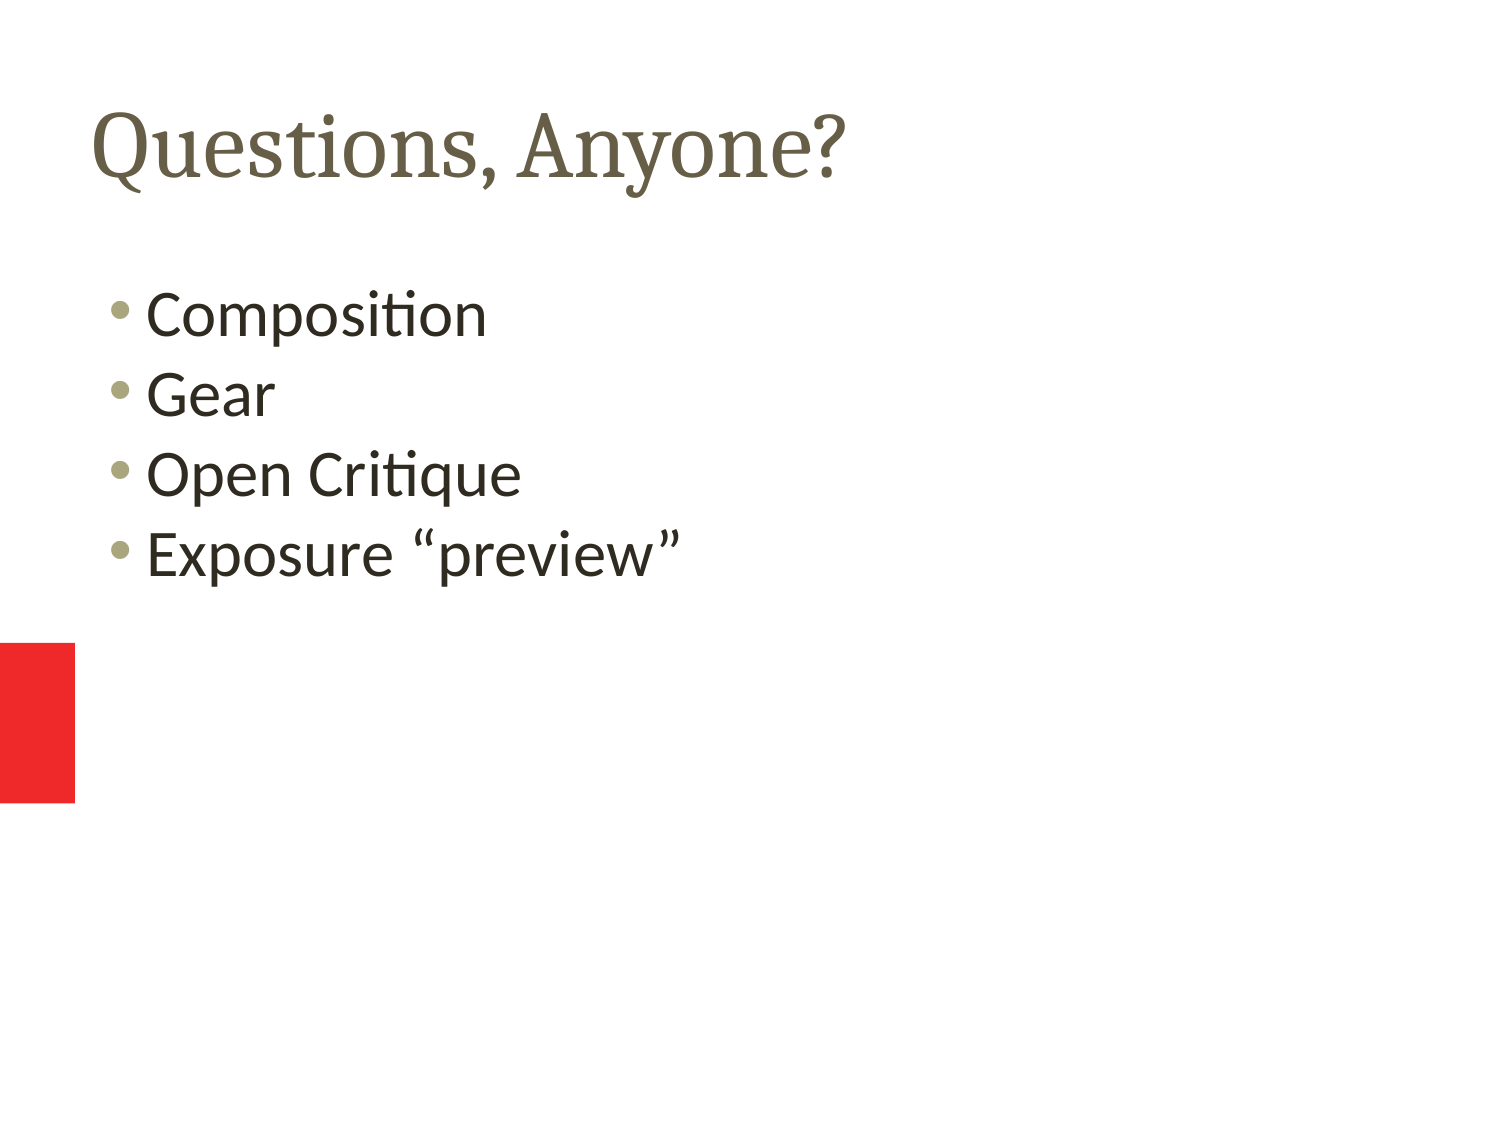

Questions, Anyone?
Composition
Gear
Open Critique
Exposure “preview”